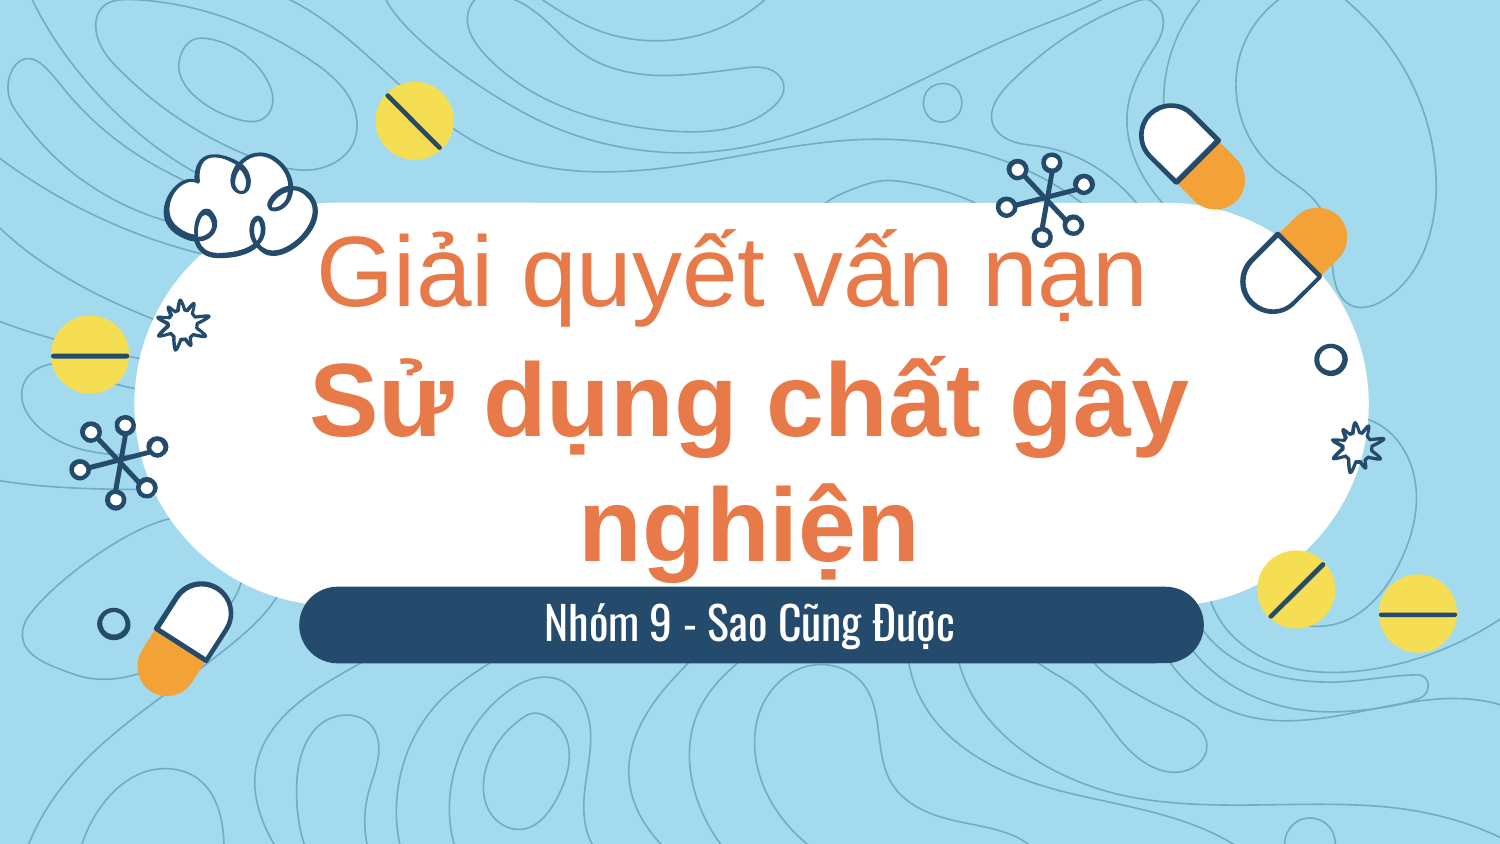

# Giải quyết vấn nạn
Sử dụng chất gây nghiện

Nhóm 9 - Sao Cũng Được